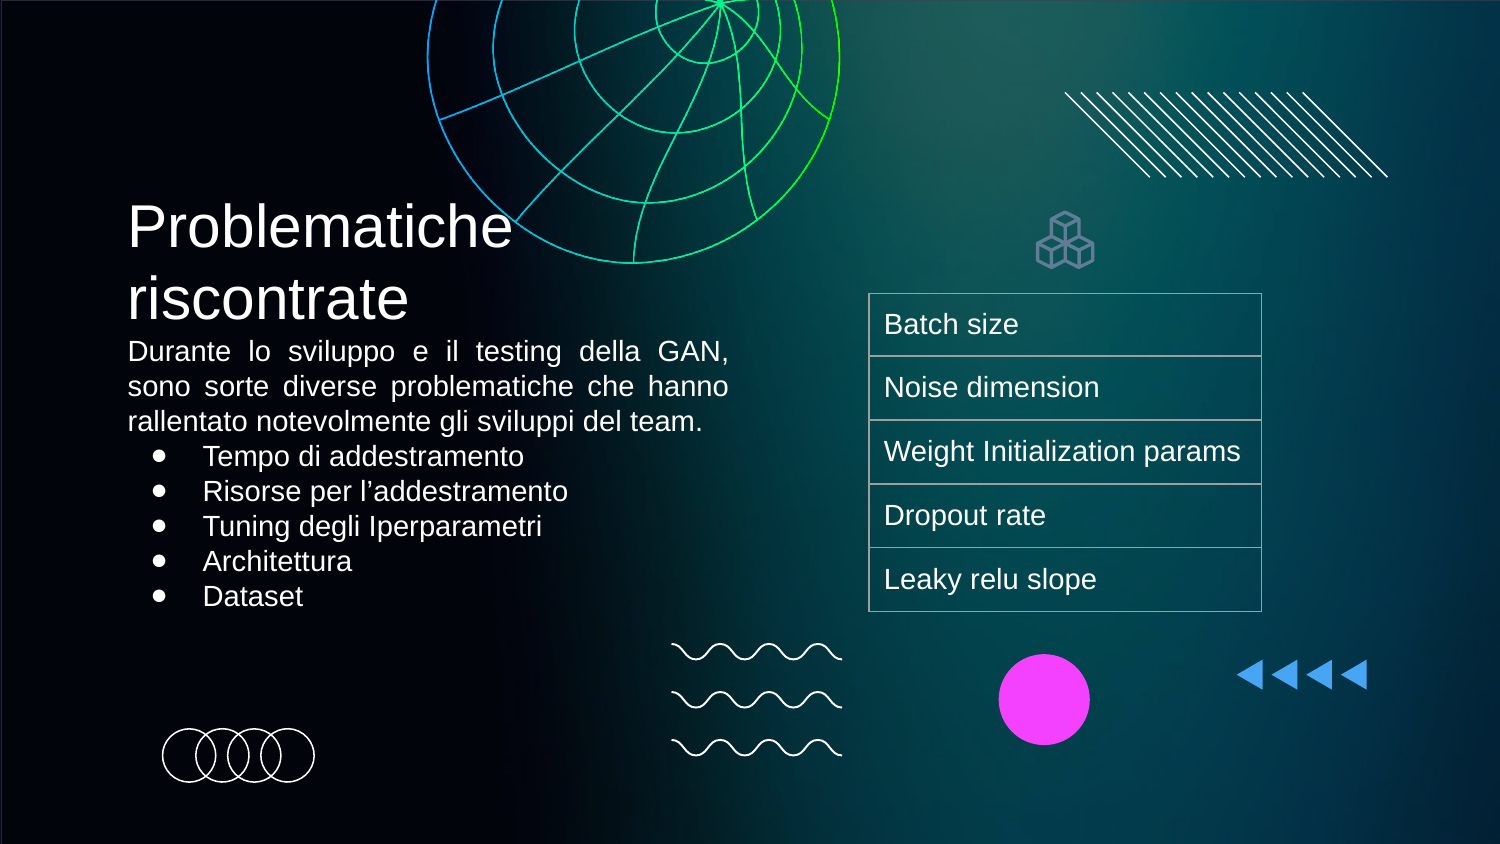

# Problematiche riscontrate

| Batch size |
| --- |
| Noise dimension |
| Weight Initialization params |
| Dropout rate |
| Leaky relu slope |
Durante lo sviluppo e il testing della GAN, sono sorte diverse problematiche che hanno rallentato notevolmente gli sviluppi del team.
Tempo di addestramento
Risorse per l’addestramento
Tuning degli Iperparametri
Architettura
Dataset